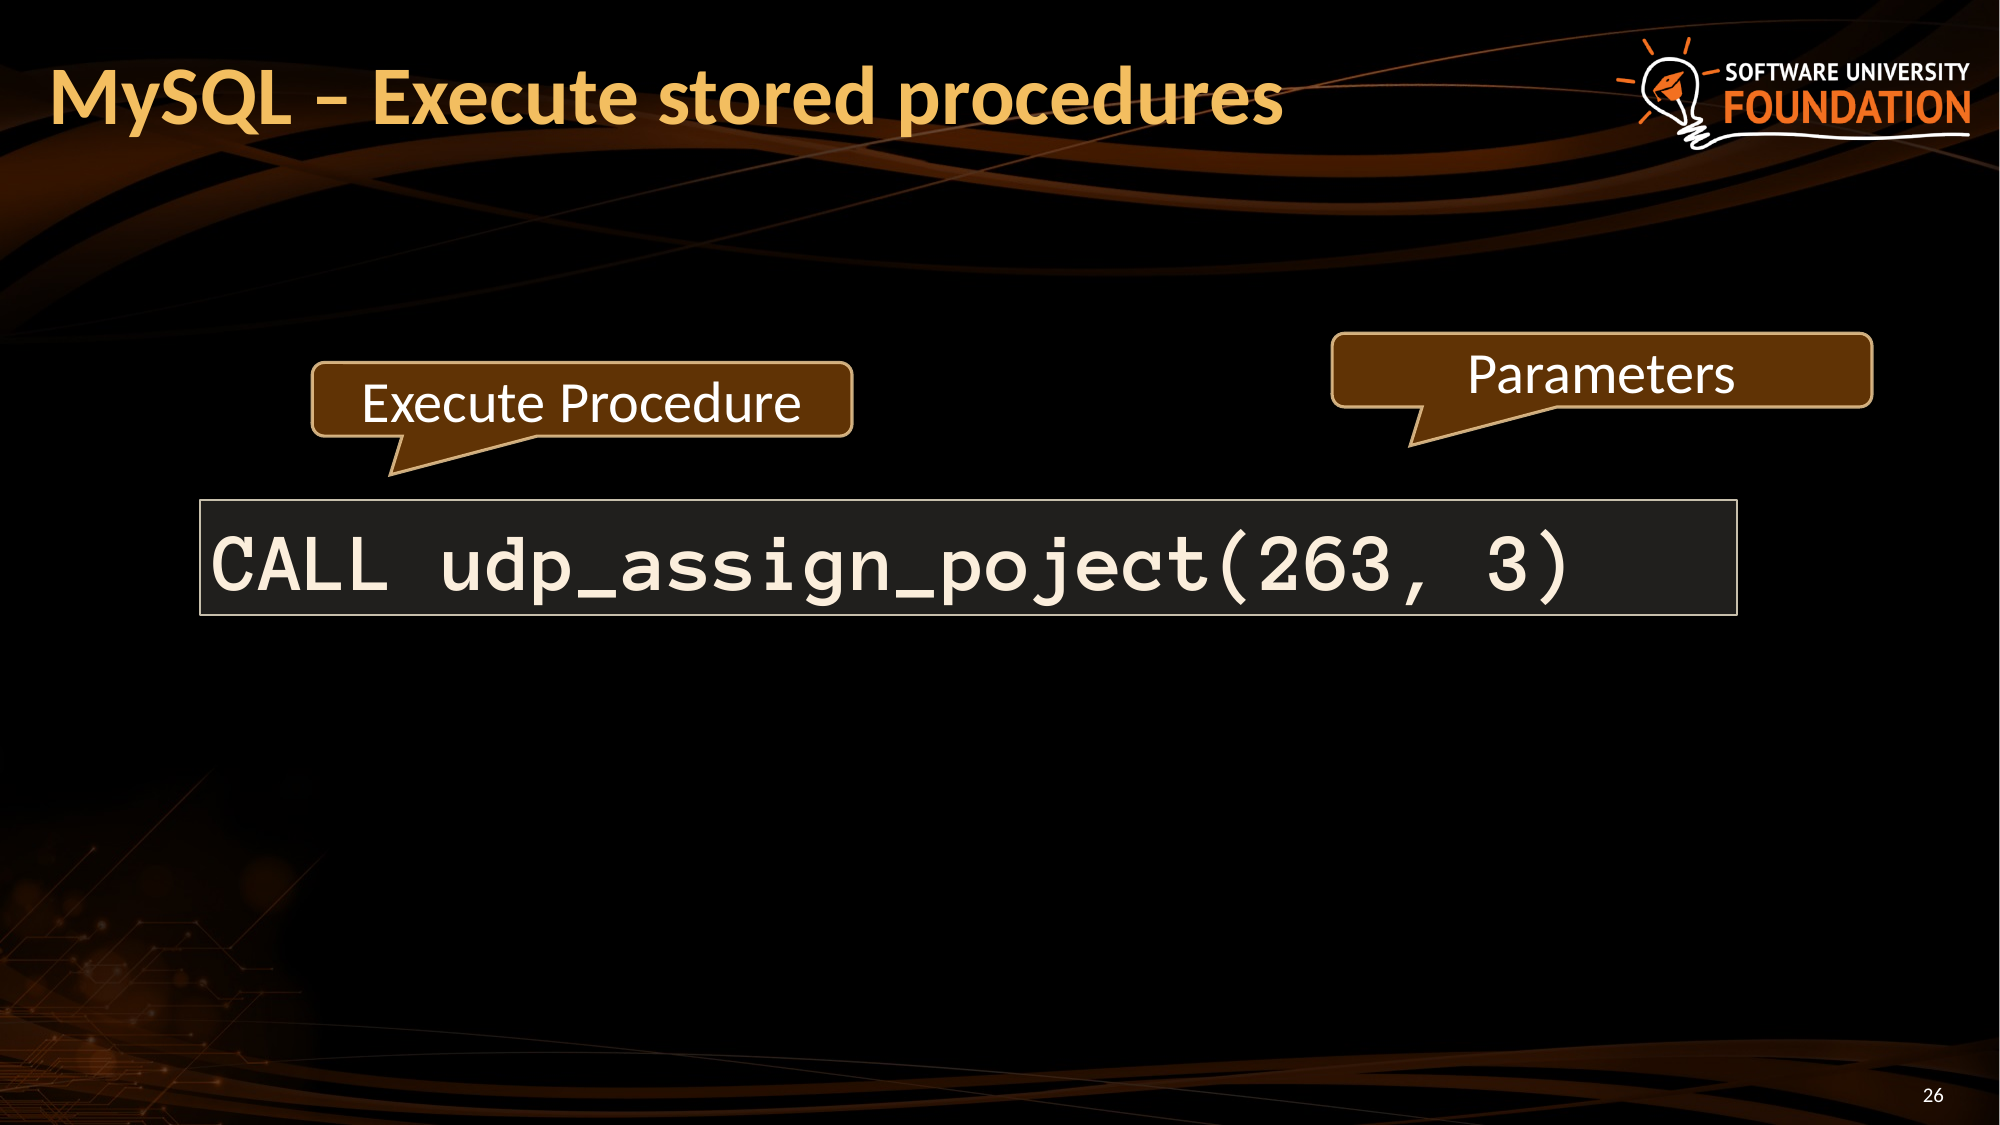

# MySQL – Execute stored procedures
Parameters
Execute Procedure
CALL udp_assign_poject(263, 3)
26